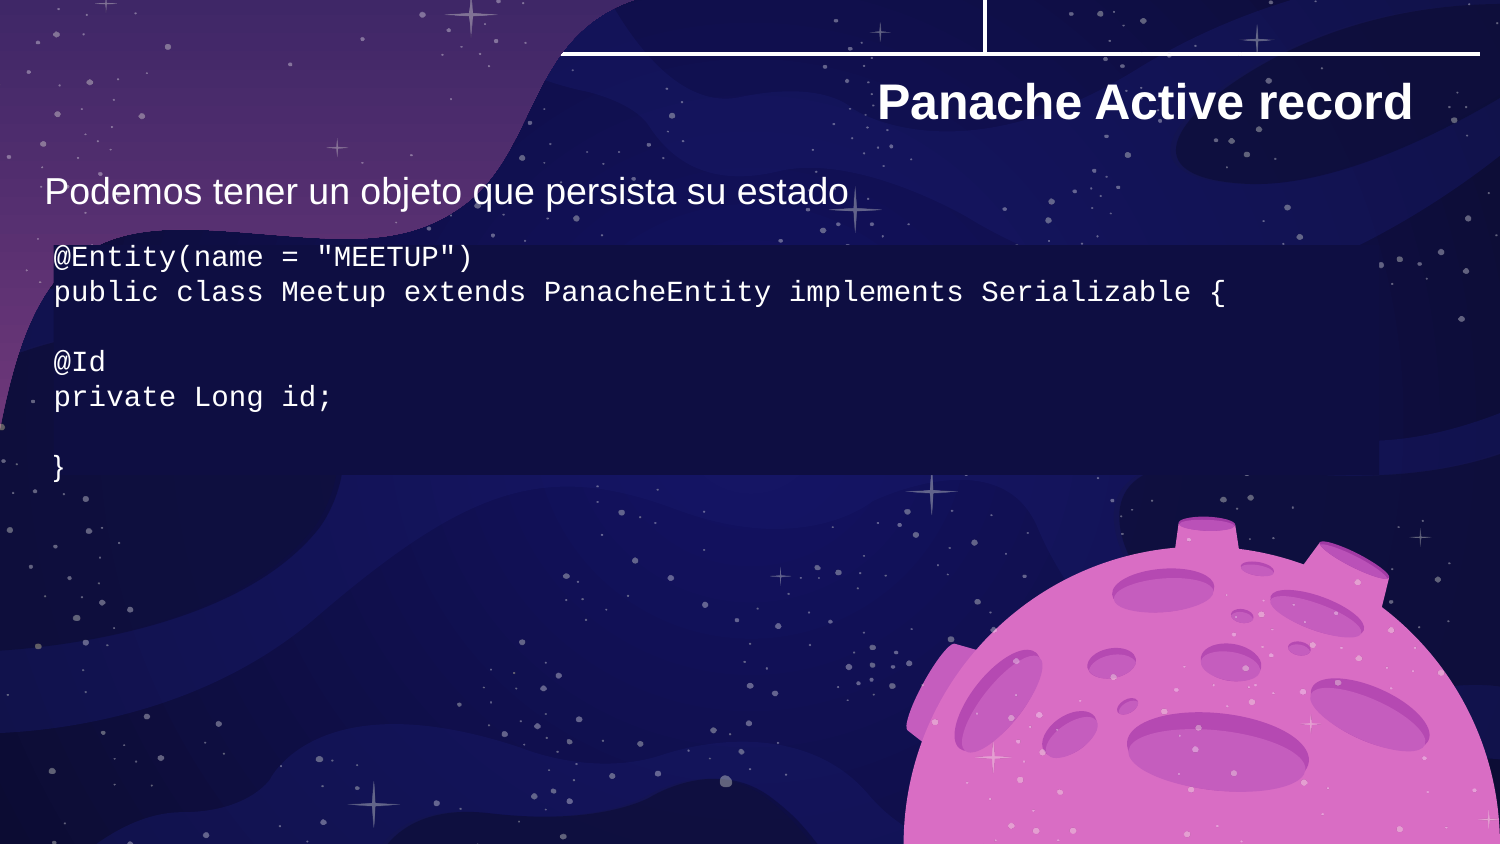

# Panache Active record
Podemos tener un objeto que persista su estado
@Entity(name = "MEETUP")
public class Meetup extends PanacheEntity implements Serializable {

@Id
private Long id;

}